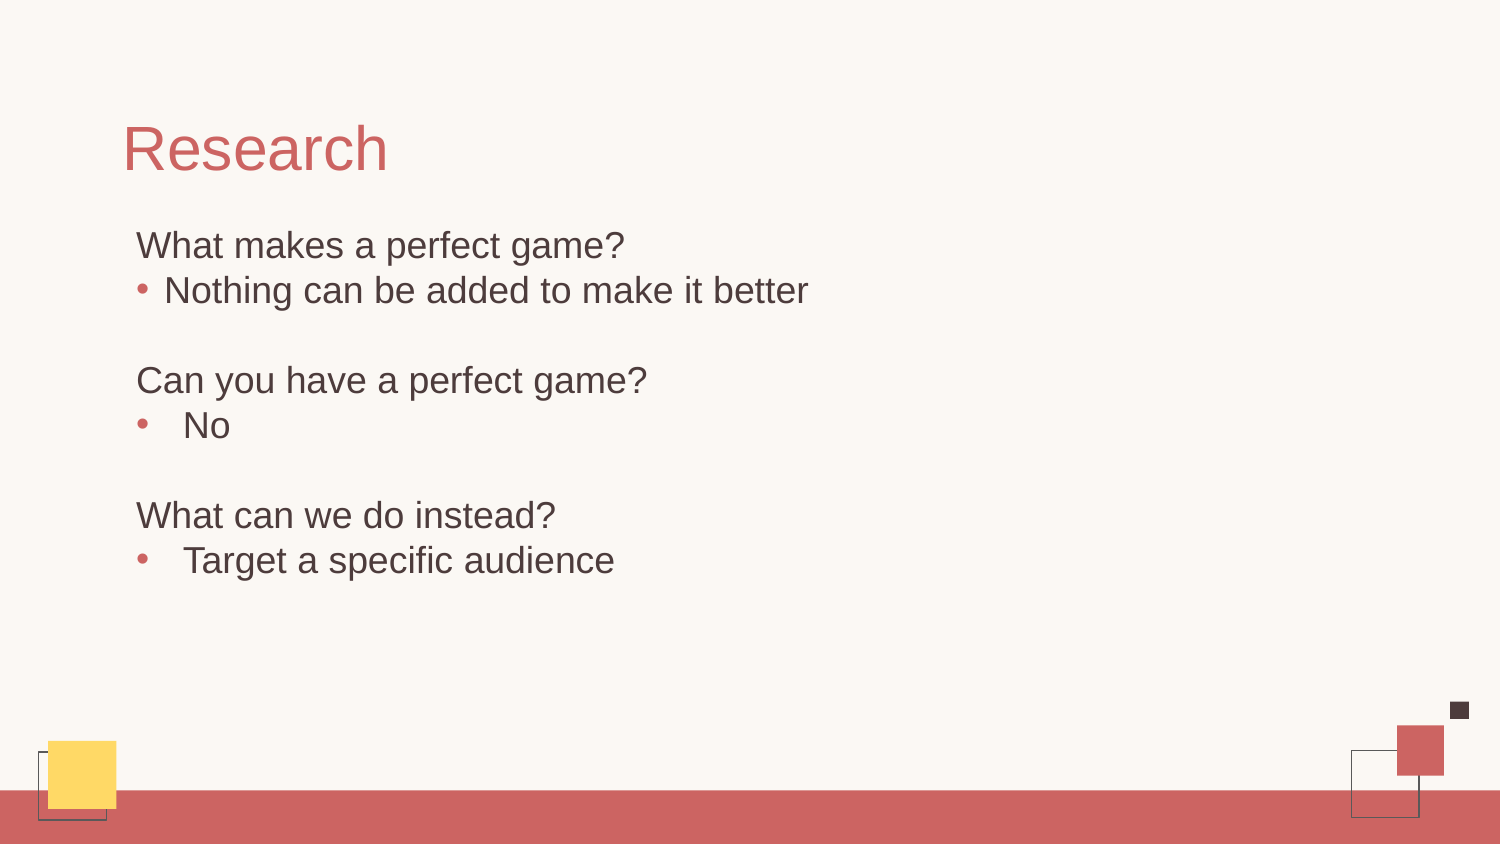

# Research
What makes a perfect game?
Nothing can be added to make it better

Can you have a perfect game?
No

What can we do instead?
Target a specific audience